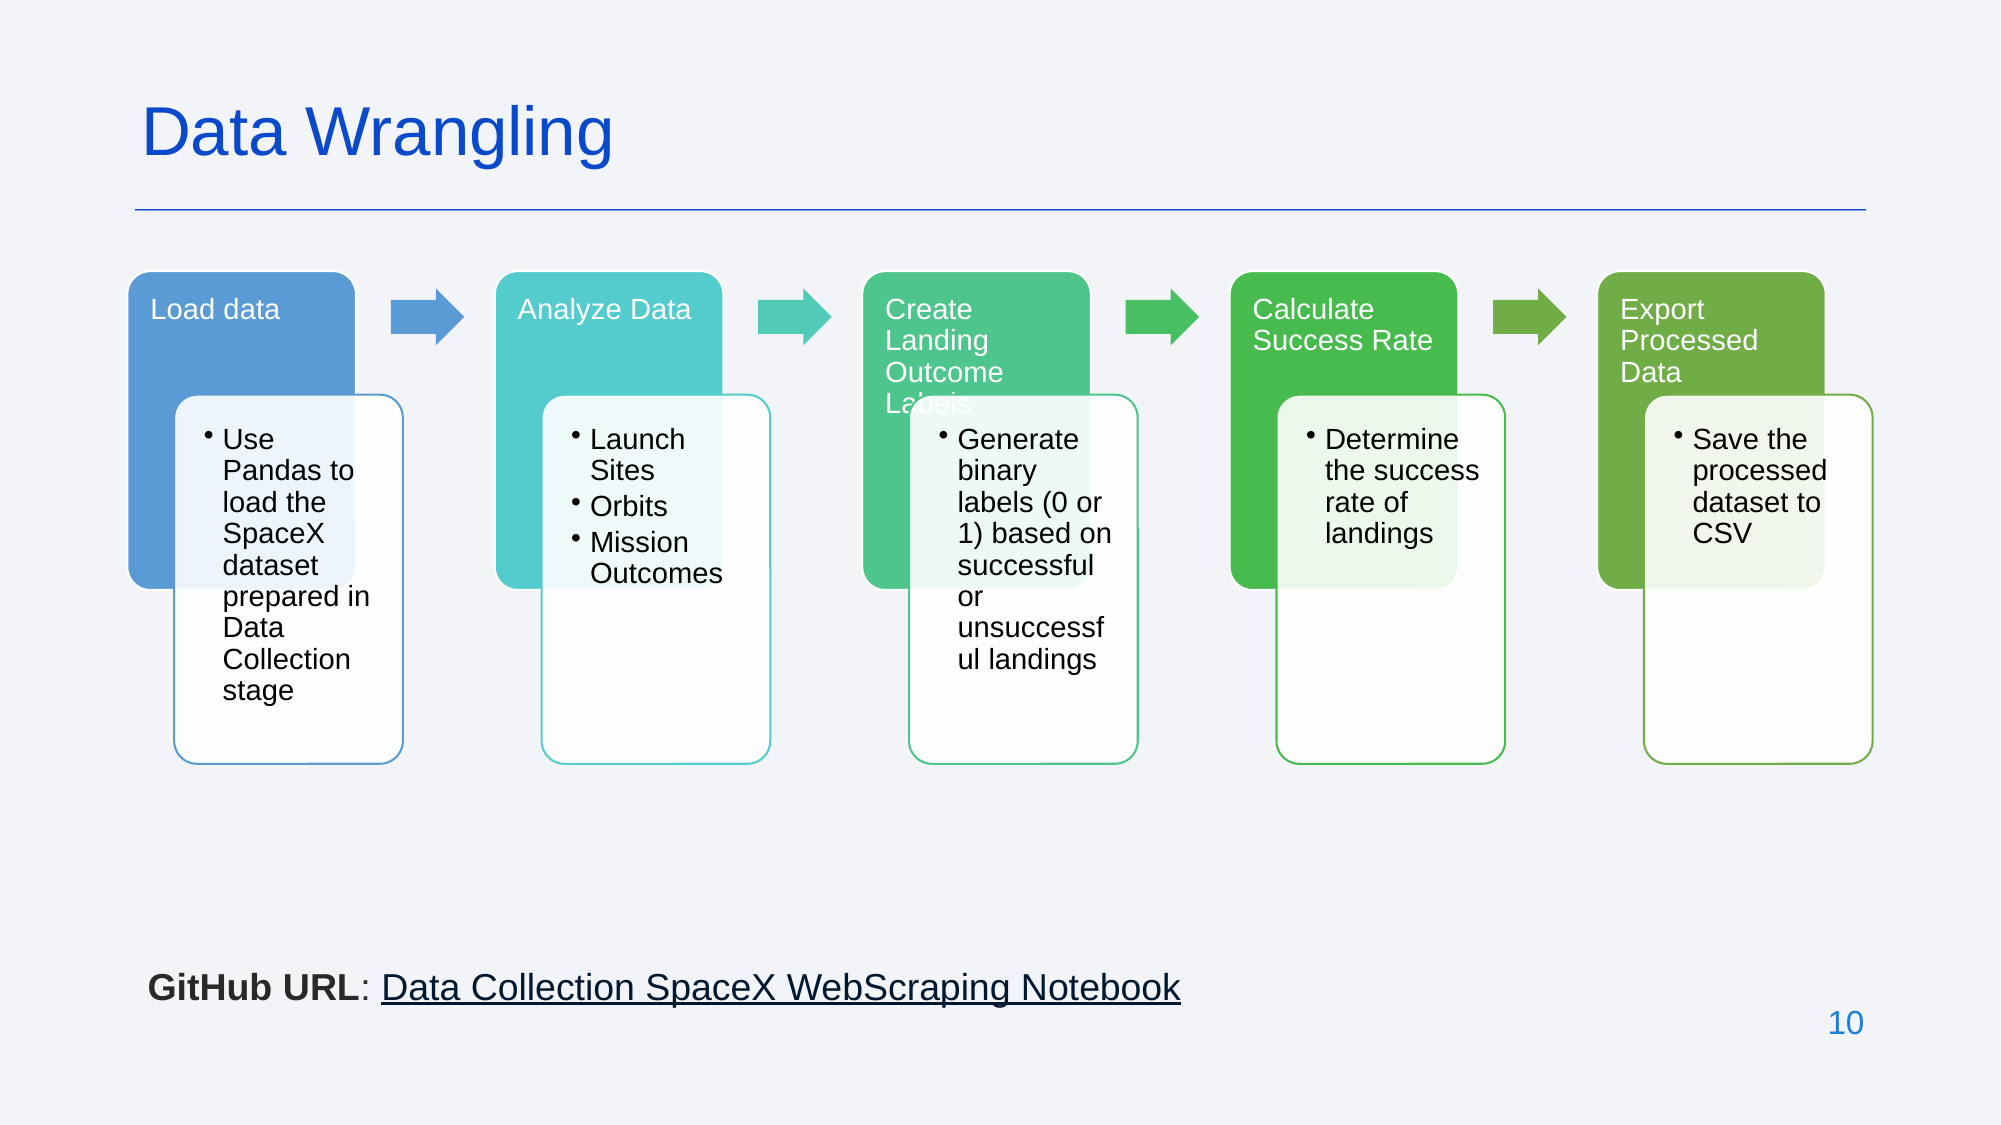

Data Wrangling
Load data
Use Pandas to load the SpaceX dataset prepared in Data Collection stage

Analyze Data
Launch Sites
Orbits
Mission Outcomes

Create Landing Outcome Labels
Generate binary labels (0 or 1) based on successful or unsuccessful landings

Calculate Success Rate
Determine the success rate of landings

Export Processed Data
Save the processed dataset to CSV
GitHub URL: Data Collection SpaceX WebScraping Notebook
10